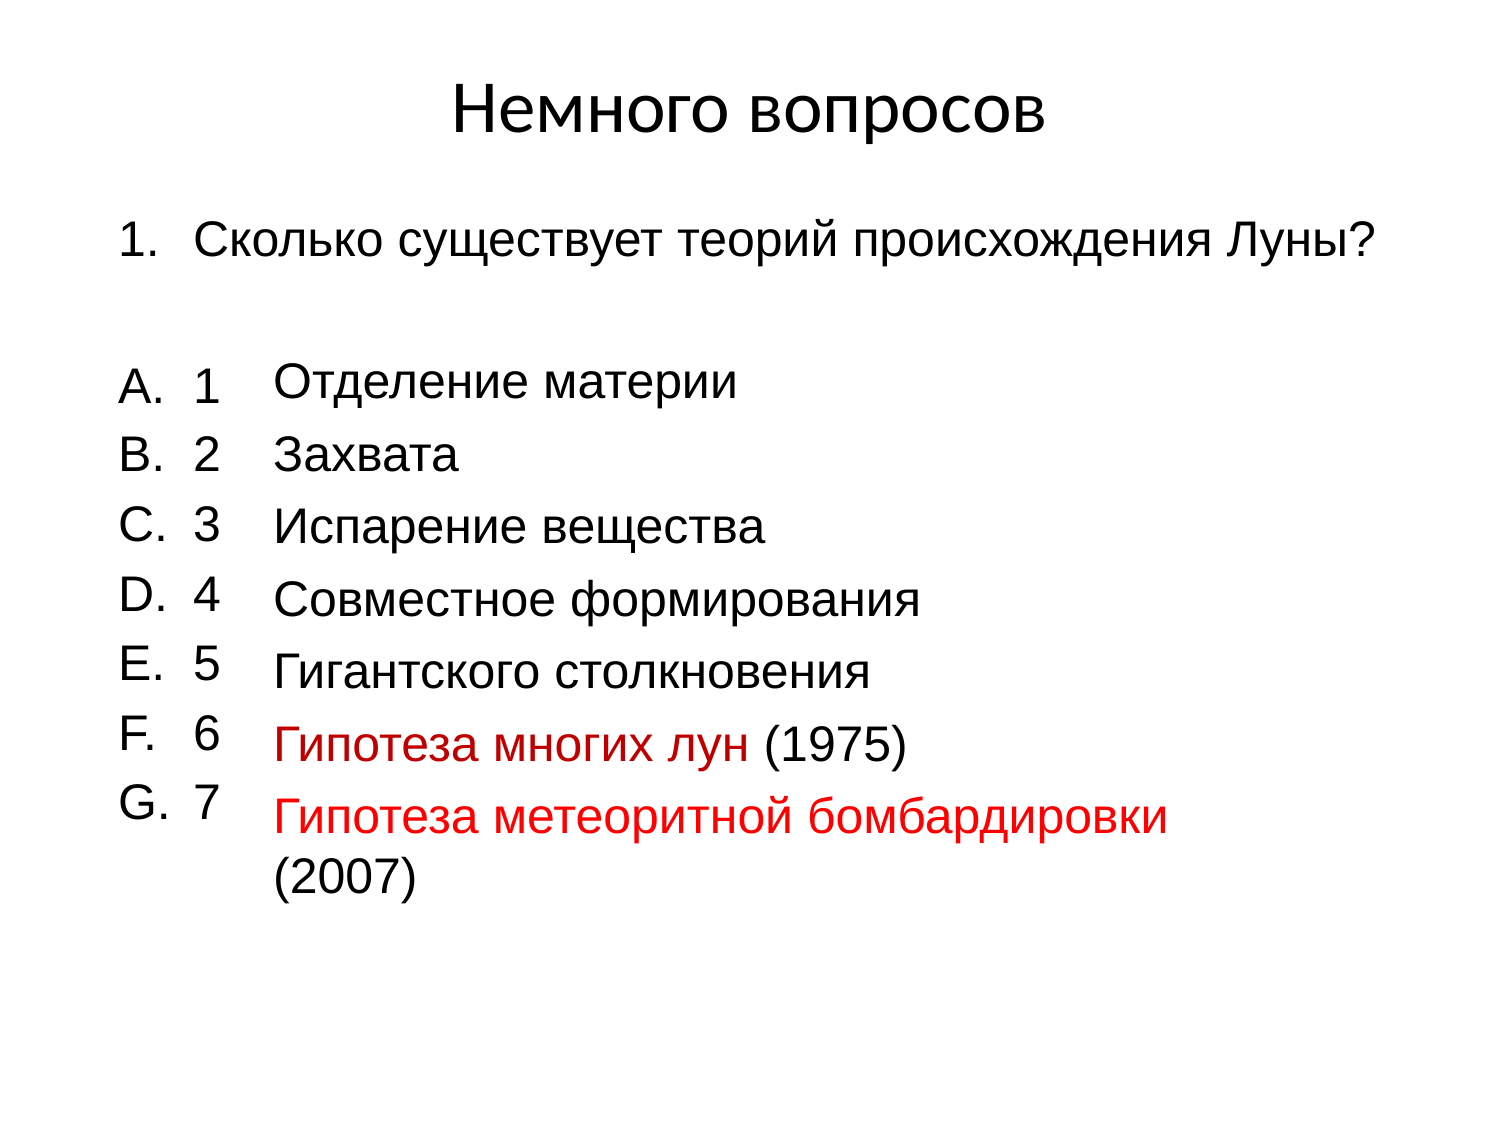

# Немного вопросов
Сколько существует теорий происхождения Луны?

1
2
3
4
5
6
7
Отделение материи
Захвата
Испарение вещества
Совместное формирования
Гигантского столкновения
Гипотеза многих лун (1975)
Гипотеза метеоритной бомбардировки (2007)